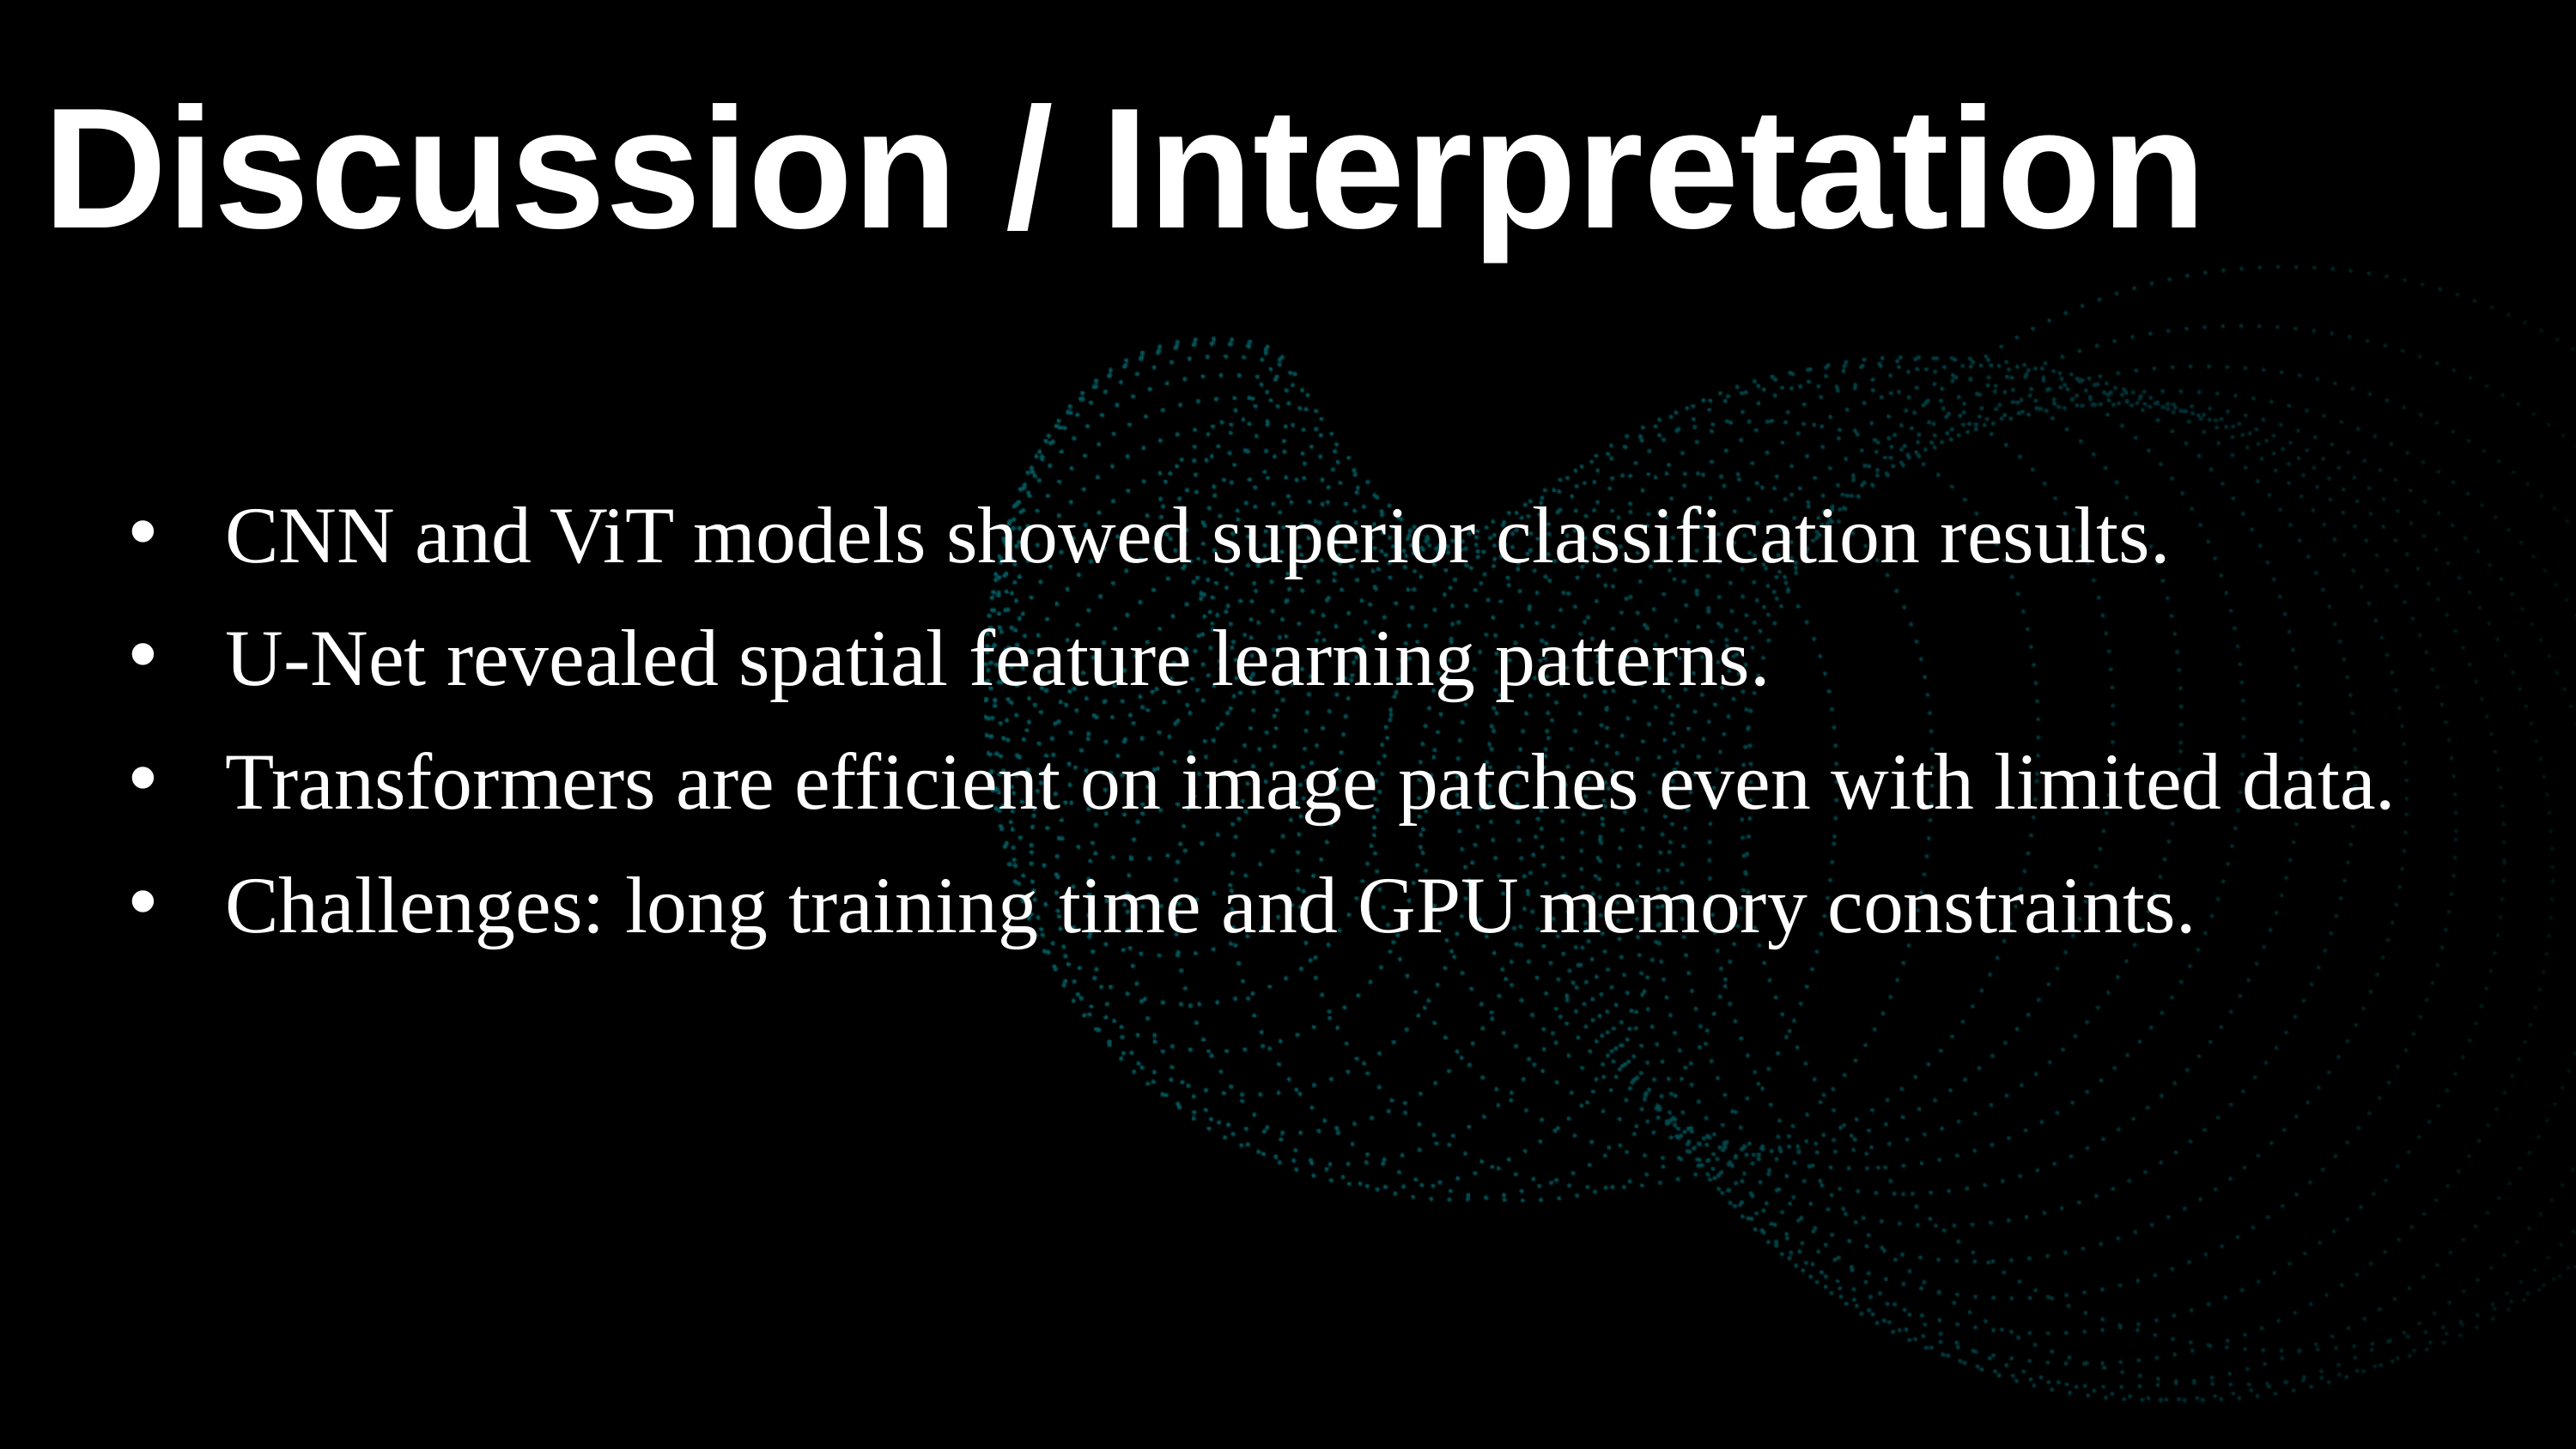

Discussion / Interpretation

CNN and ViT models showed superior classification results.
U-Net revealed spatial feature learning patterns.
Transformers are efficient on image patches even with limited data.
Challenges: long training time and GPU memory constraints.